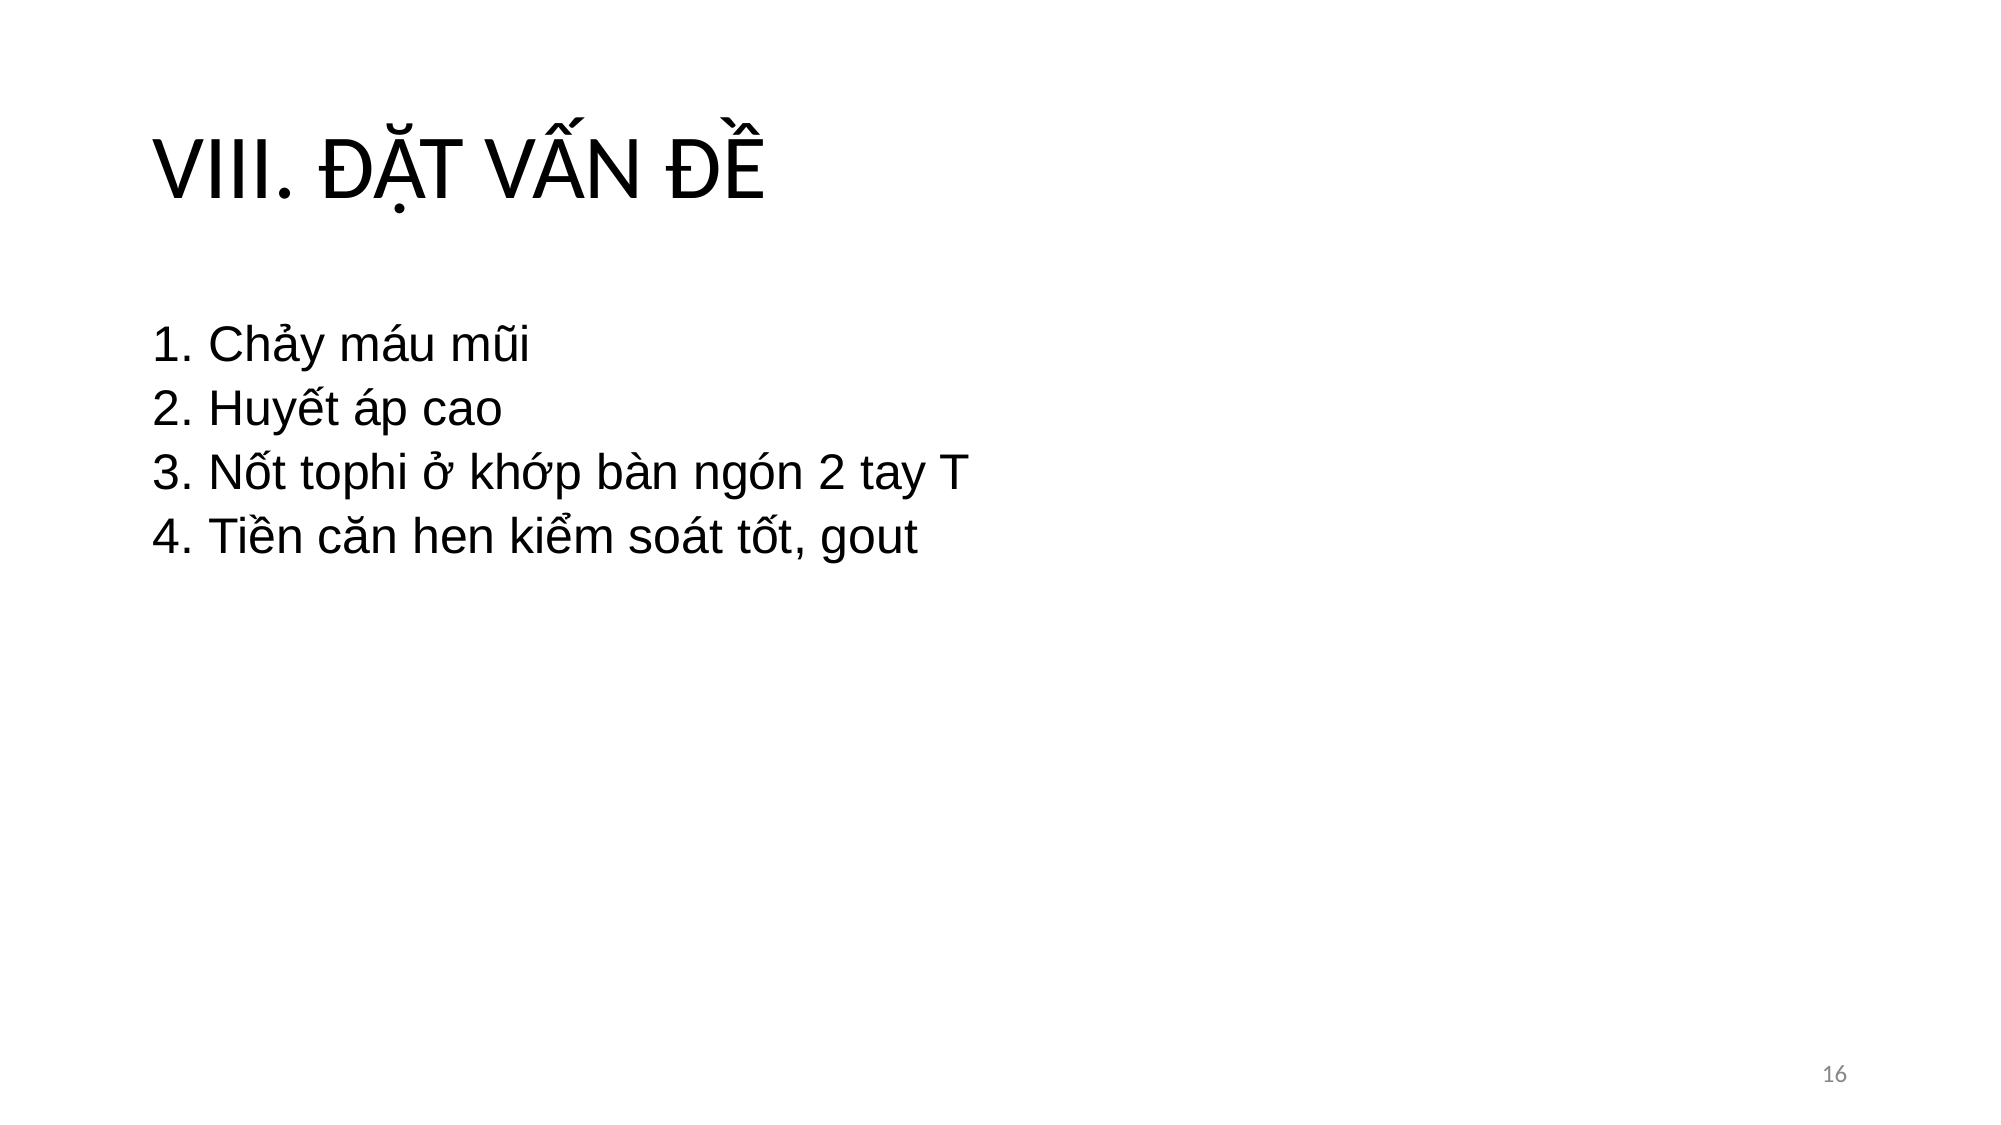

# VIII. ĐẶT VẤN ĐỀ
Chảy máu mũi
Huyết áp cao
Nốt tophi ở khớp bàn ngón 2 tay T
Tiền căn hen kiểm soát tốt, gout

16